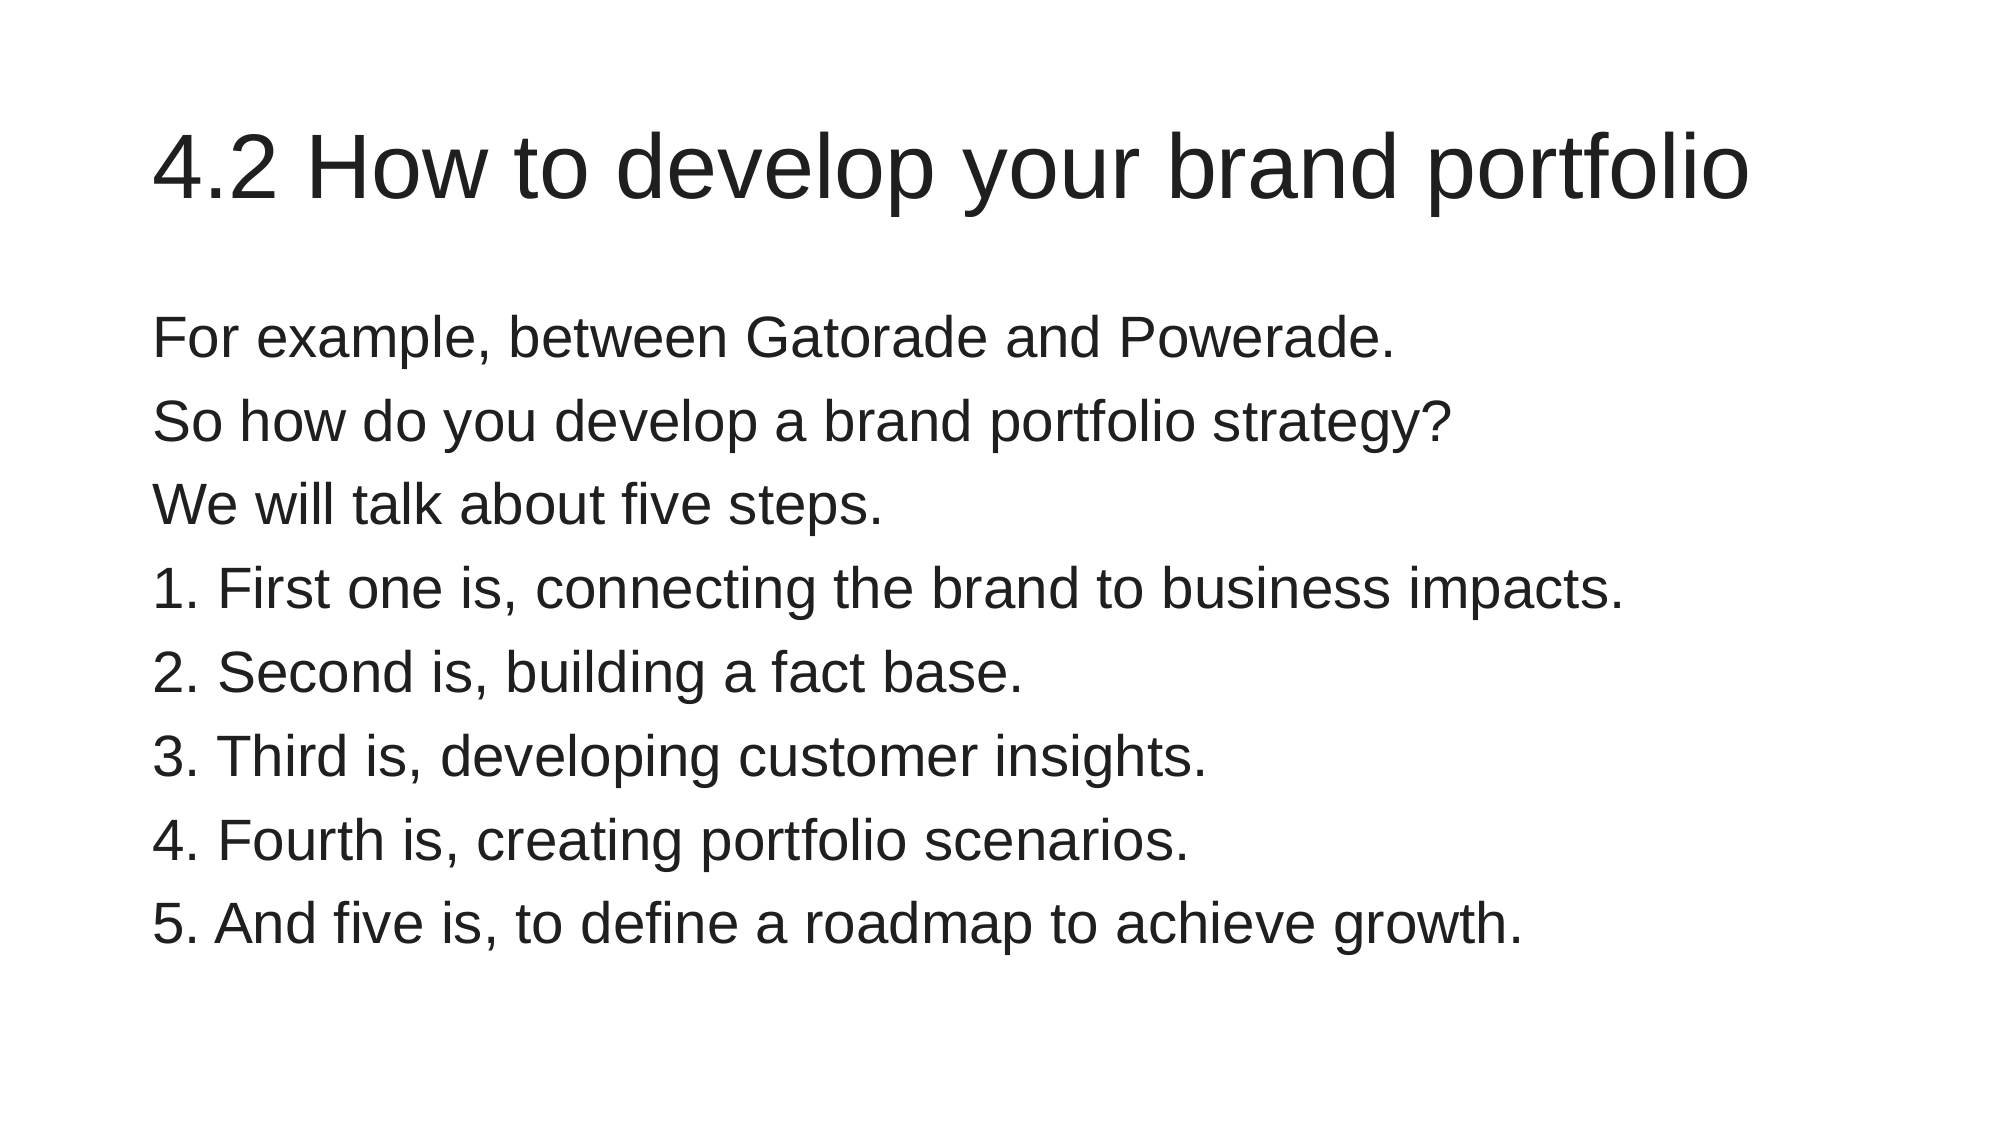

# 4.2 How to develop your brand portfolio
For example, between Gatorade and Powerade.
So how do you develop a brand portfolio strategy?
We will talk about five steps.
1. First one is, connecting the brand to business impacts.
2. Second is, building a fact base.
3. Third is, developing customer insights.
4. Fourth is, creating portfolio scenarios.
5. And five is, to define a roadmap to achieve growth.